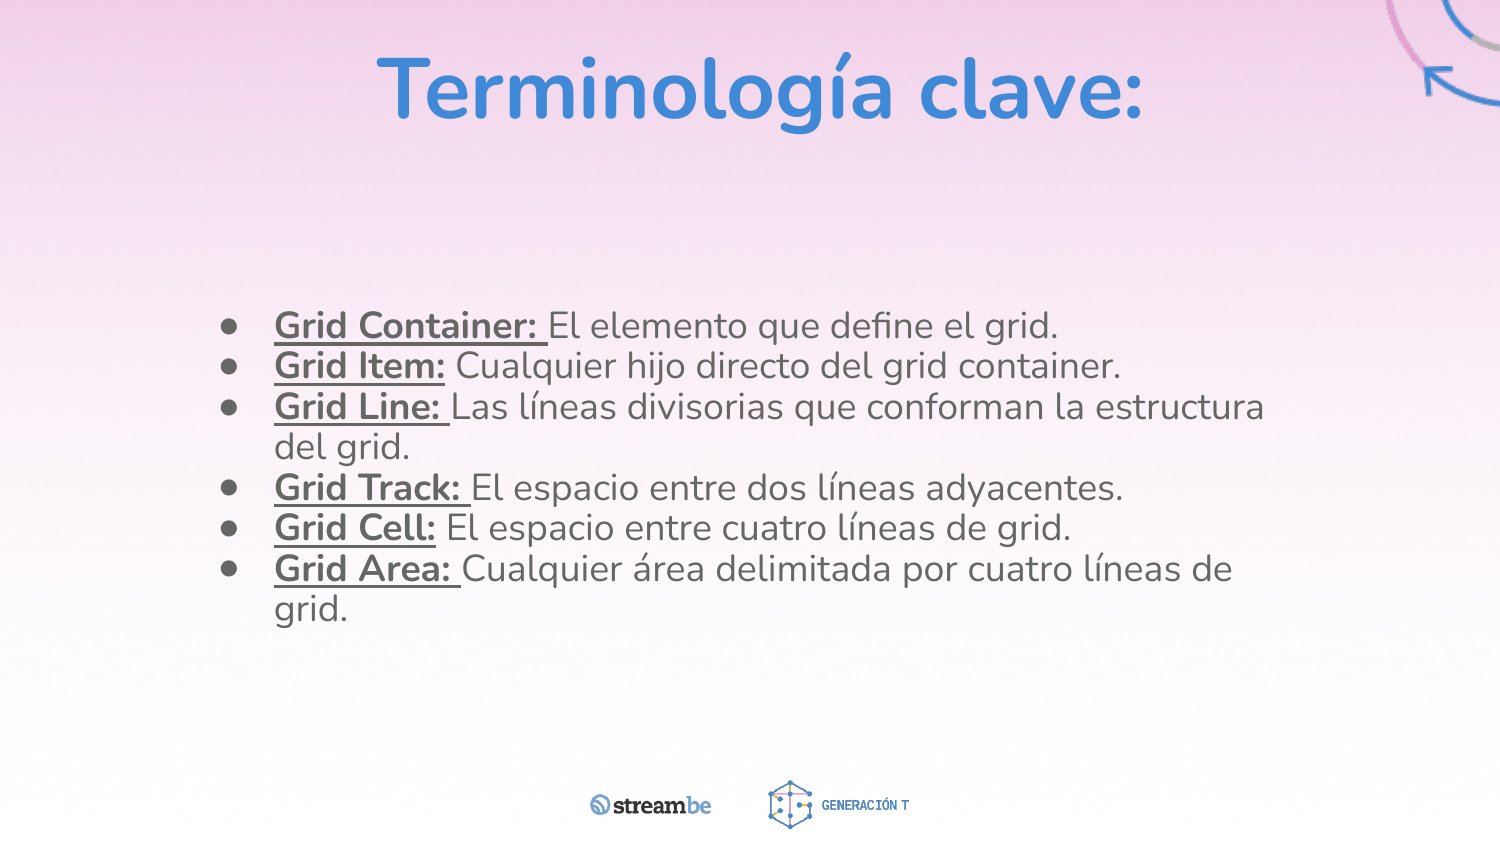

# Terminología clave:

Grid Container: El elemento que define el grid.
Grid Item: Cualquier hijo directo del grid container.
Grid Line: Las líneas divisorias que conforman la estructura del grid.
Grid Track: El espacio entre dos líneas adyacentes.
Grid Cell: El espacio entre cuatro líneas de grid.
Grid Area: Cualquier área delimitada por cuatro líneas de grid.